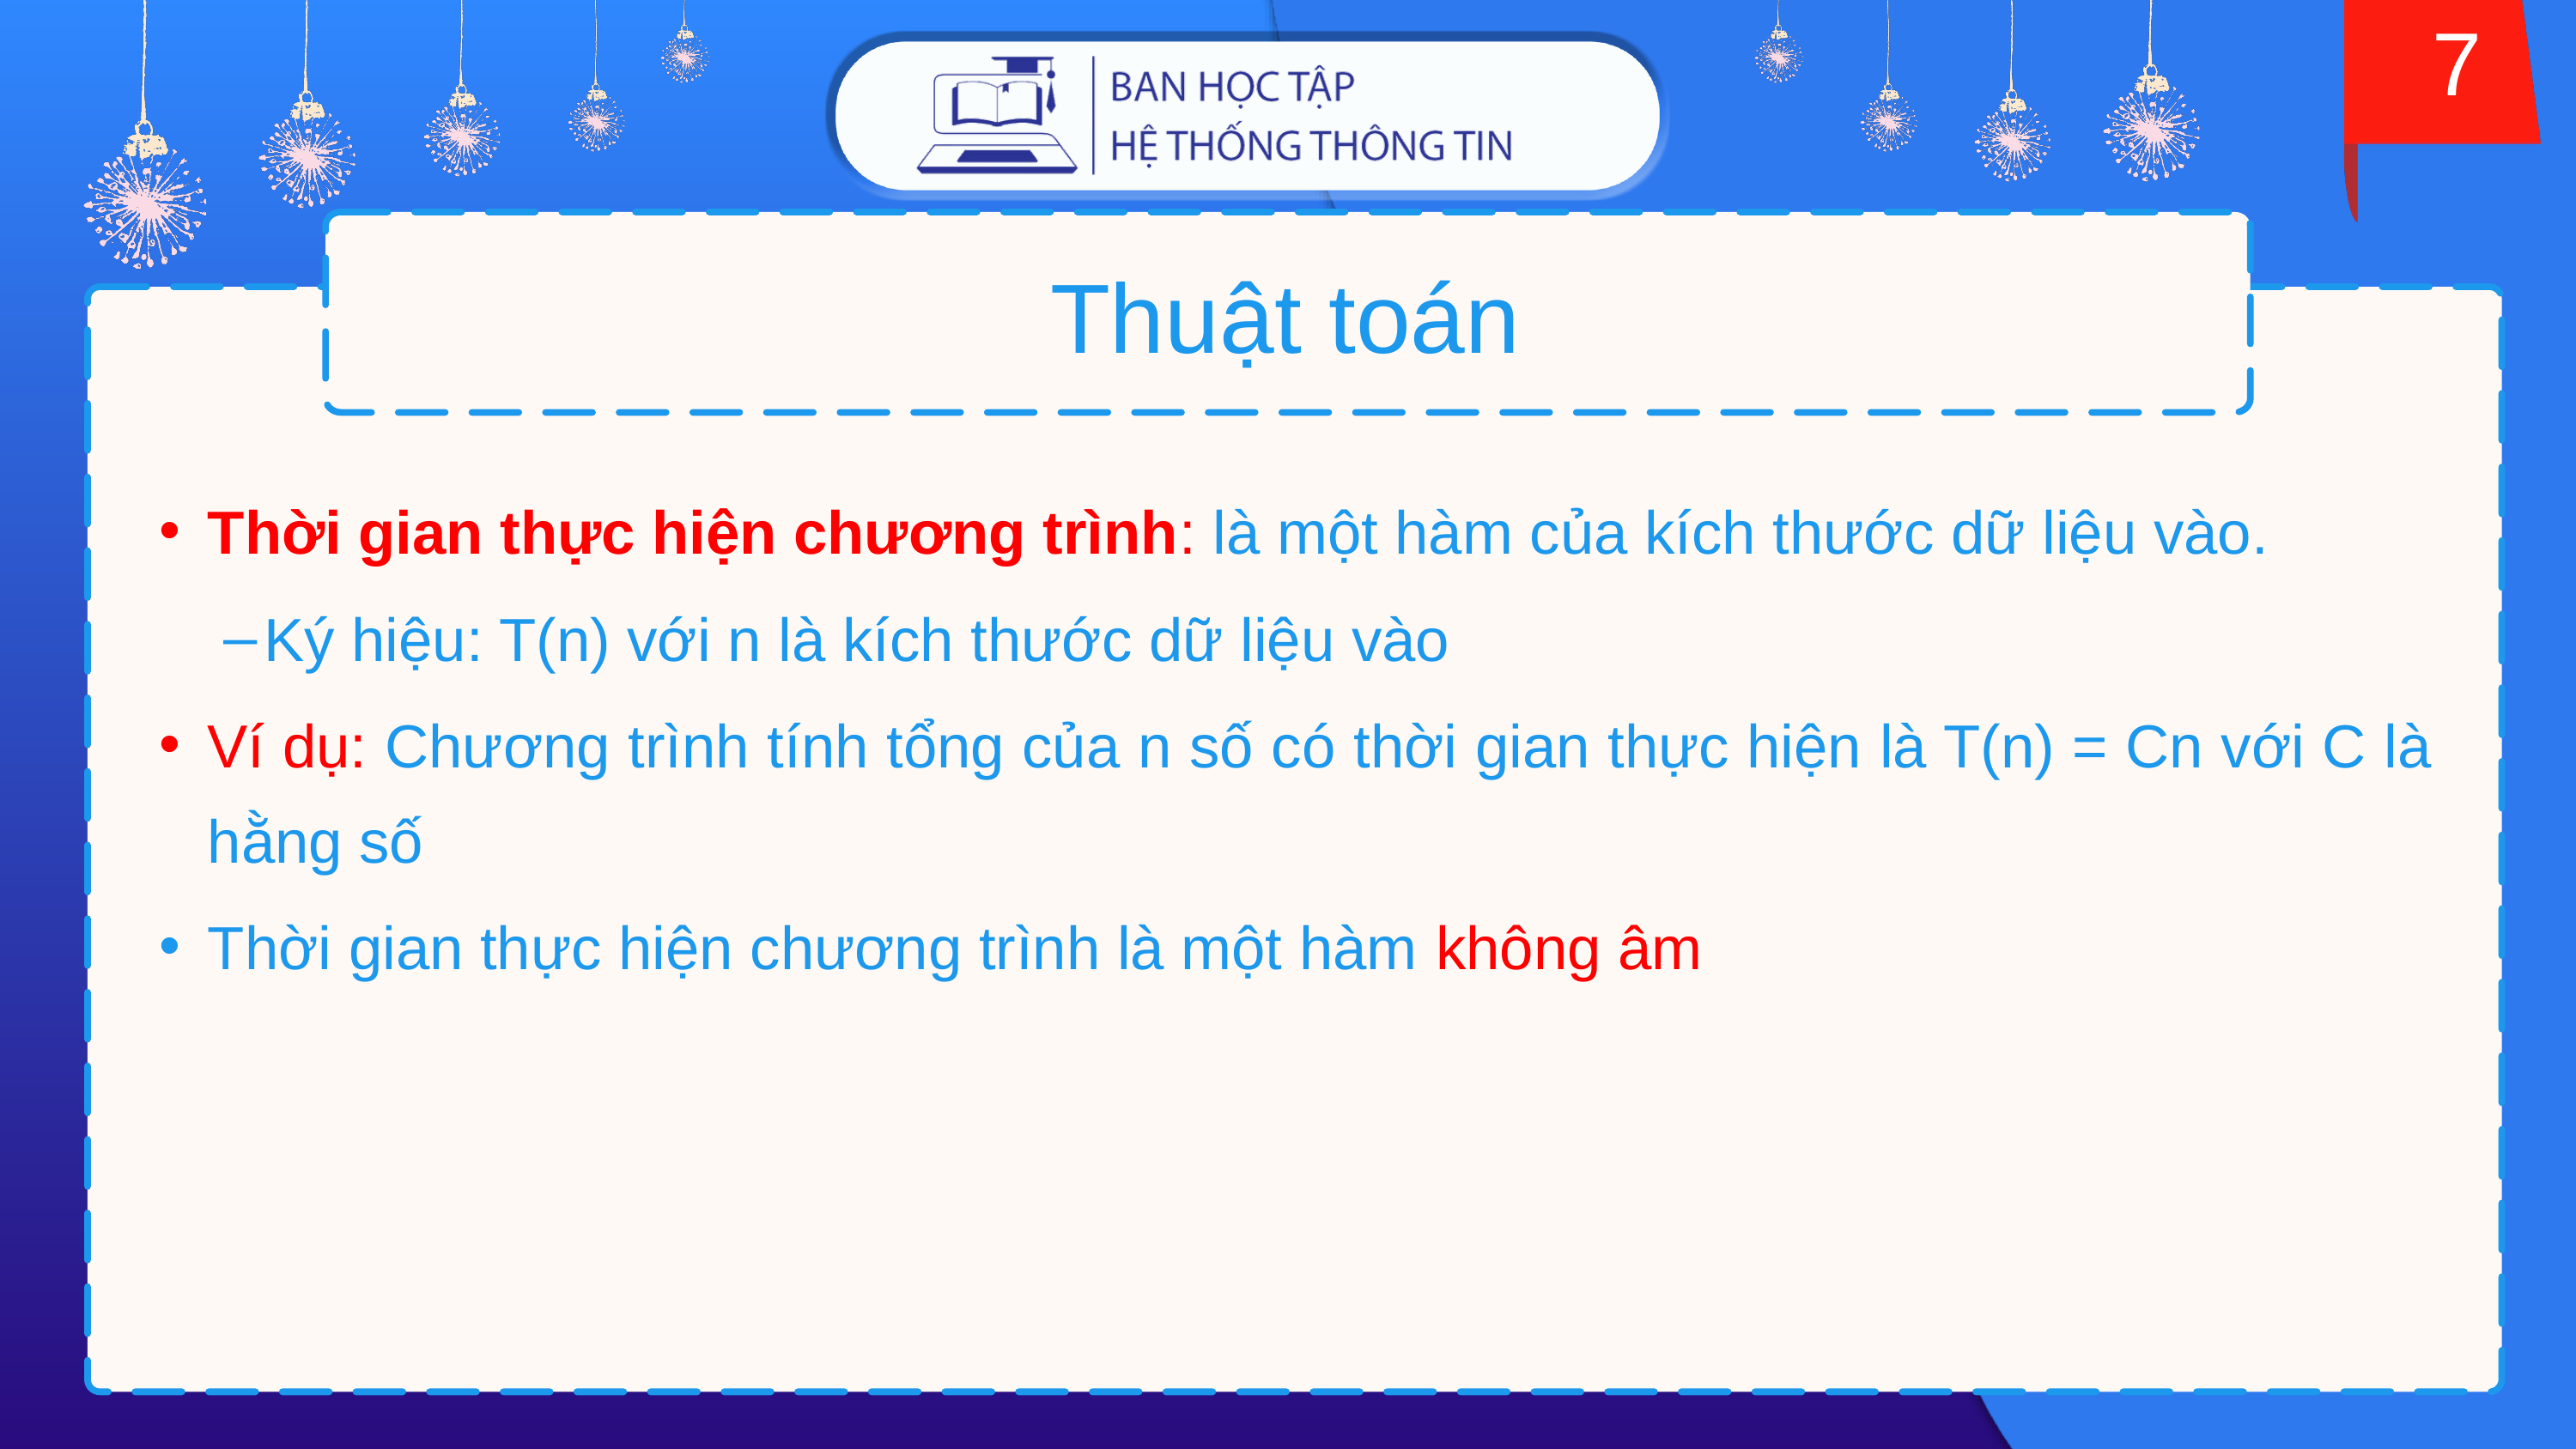

7

# Thuật toán

Thời gian thực hiện chương trình: là một hàm của kích thước dữ liệu vào.
Ký hiệu: T(n) với n là kích thước dữ liệu vào
Ví dụ: Chương trình tính tổng của n số có thời gian thực hiện là T(n) = Cn với C là hằng số
Thời gian thực hiện chương trình là một hàm không âm